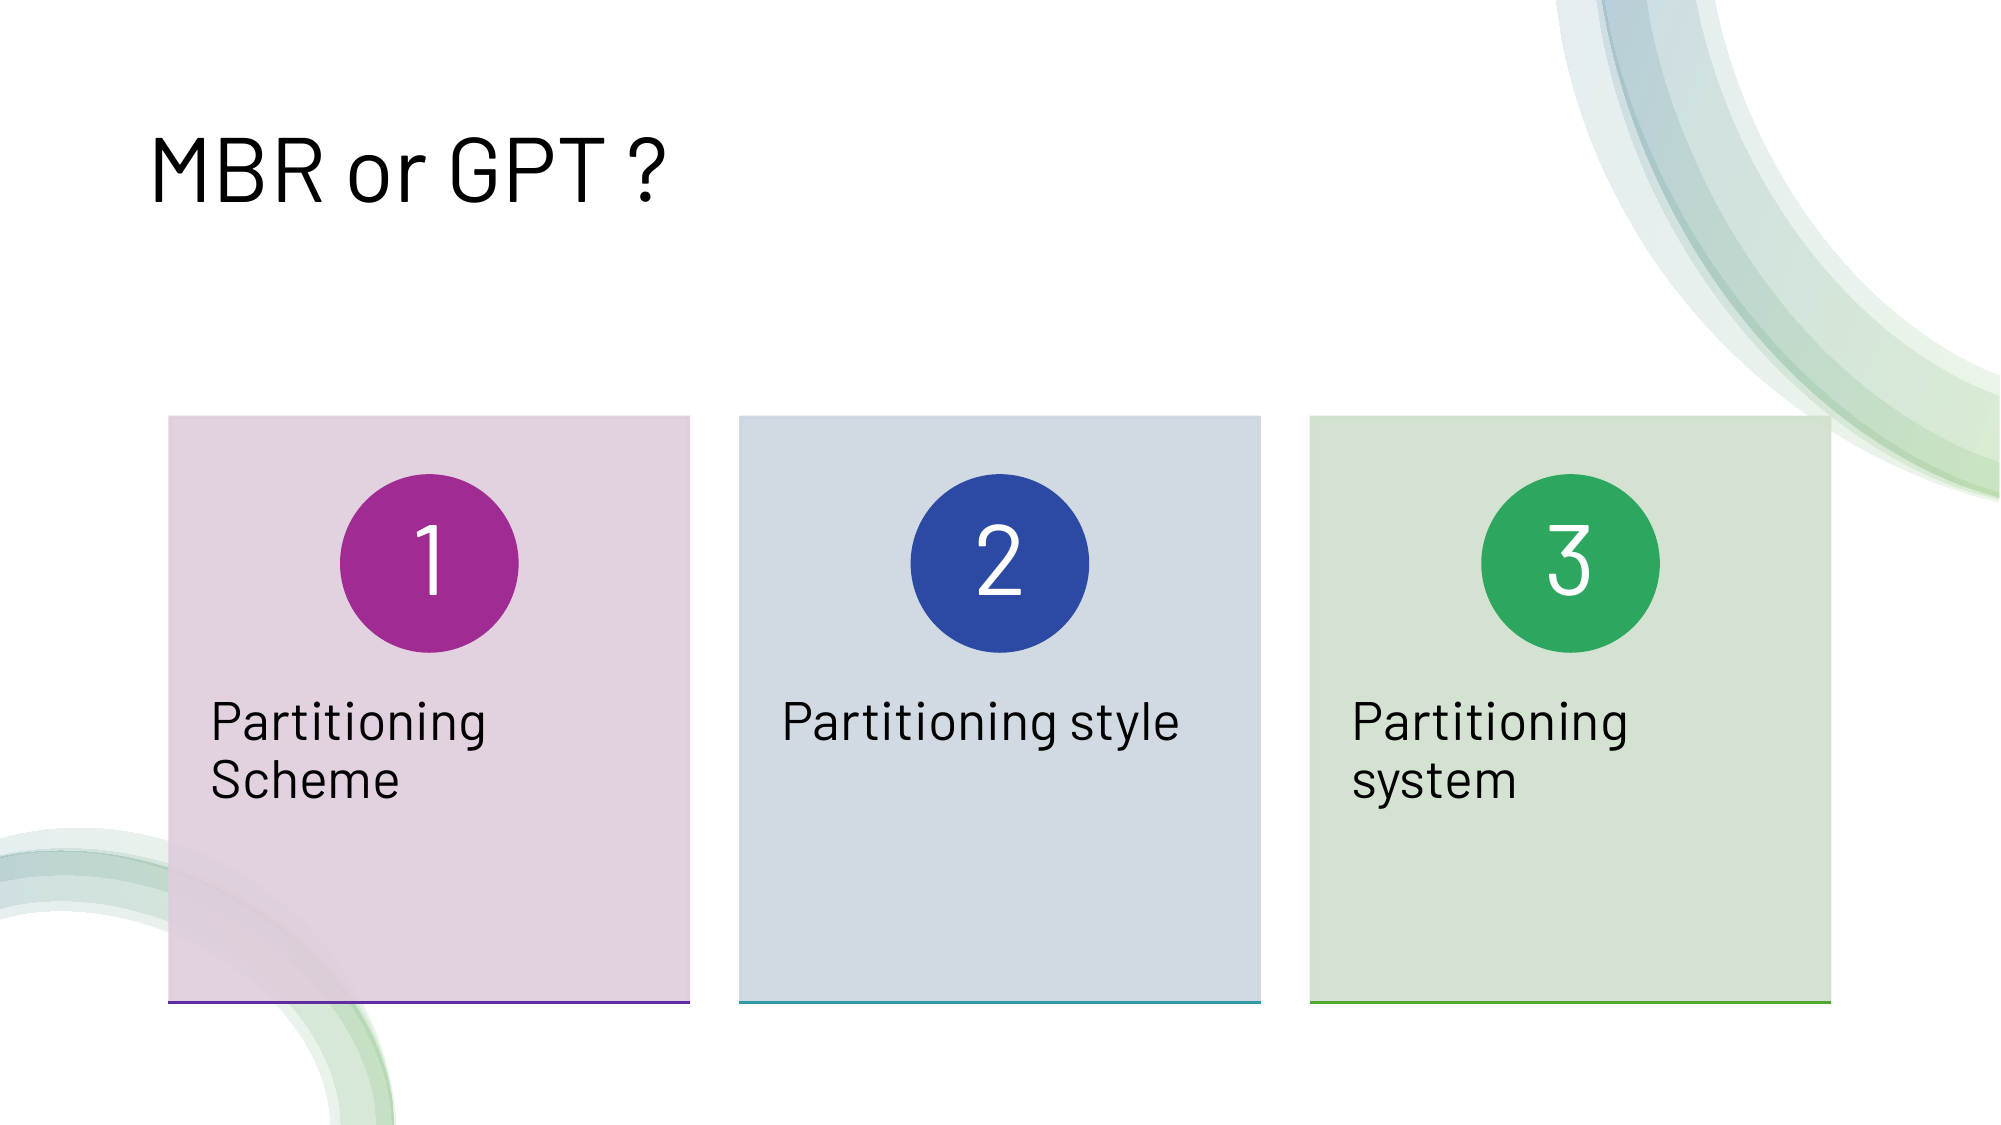

# MBR or GPT ?
Partitioning Scheme
1
Partitioning style
2
Partitioning system
3